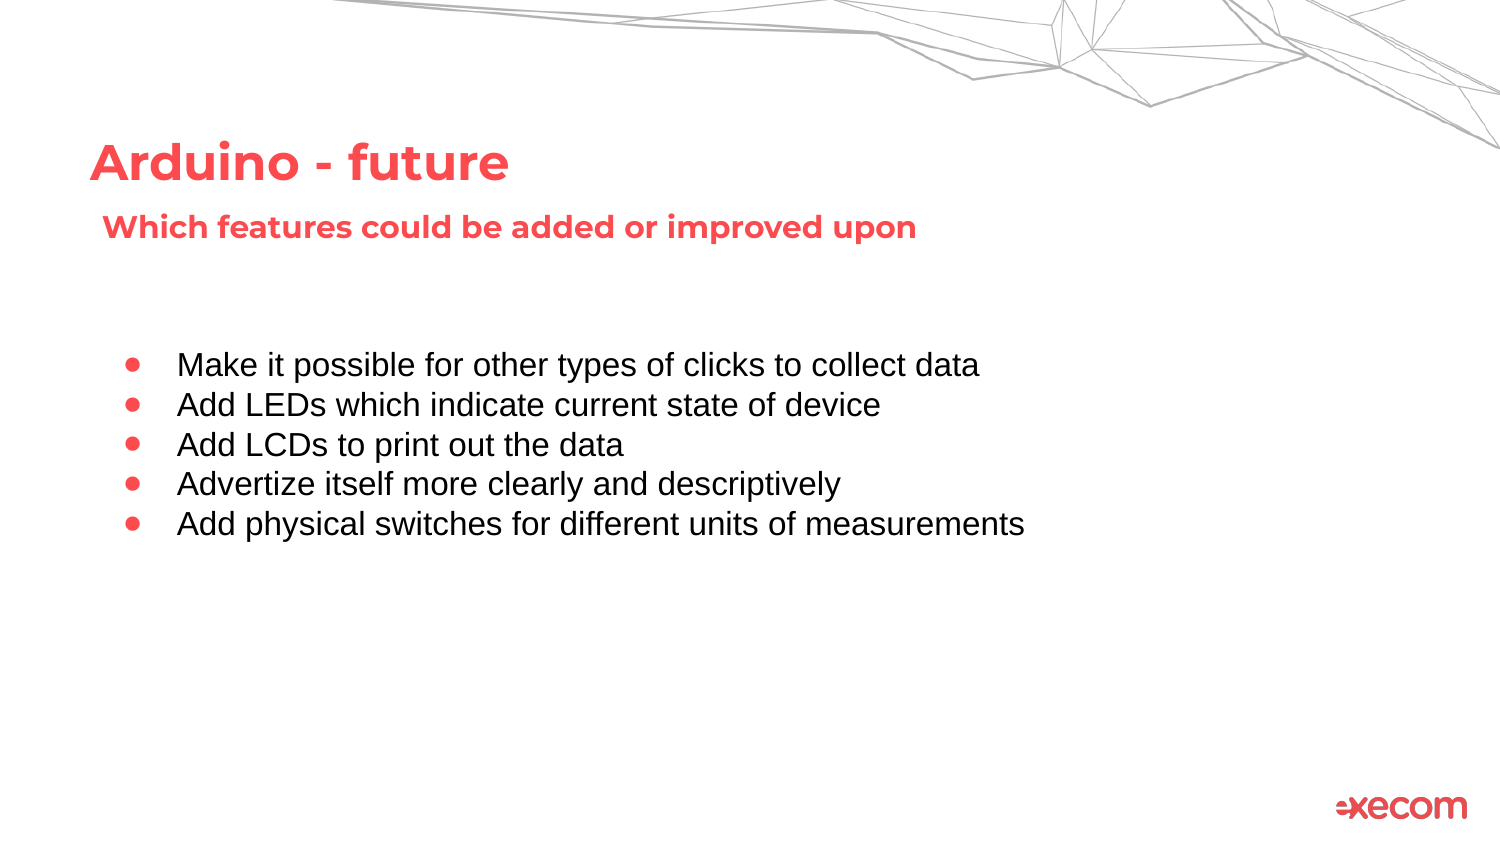

# Arduino - future
Which features could be added or improved upon
Make it possible for other types of clicks to collect data
Add LEDs which indicate current state of device
Add LCDs to print out the data
Advertize itself more clearly and descriptively
Add physical switches for different units of measurements